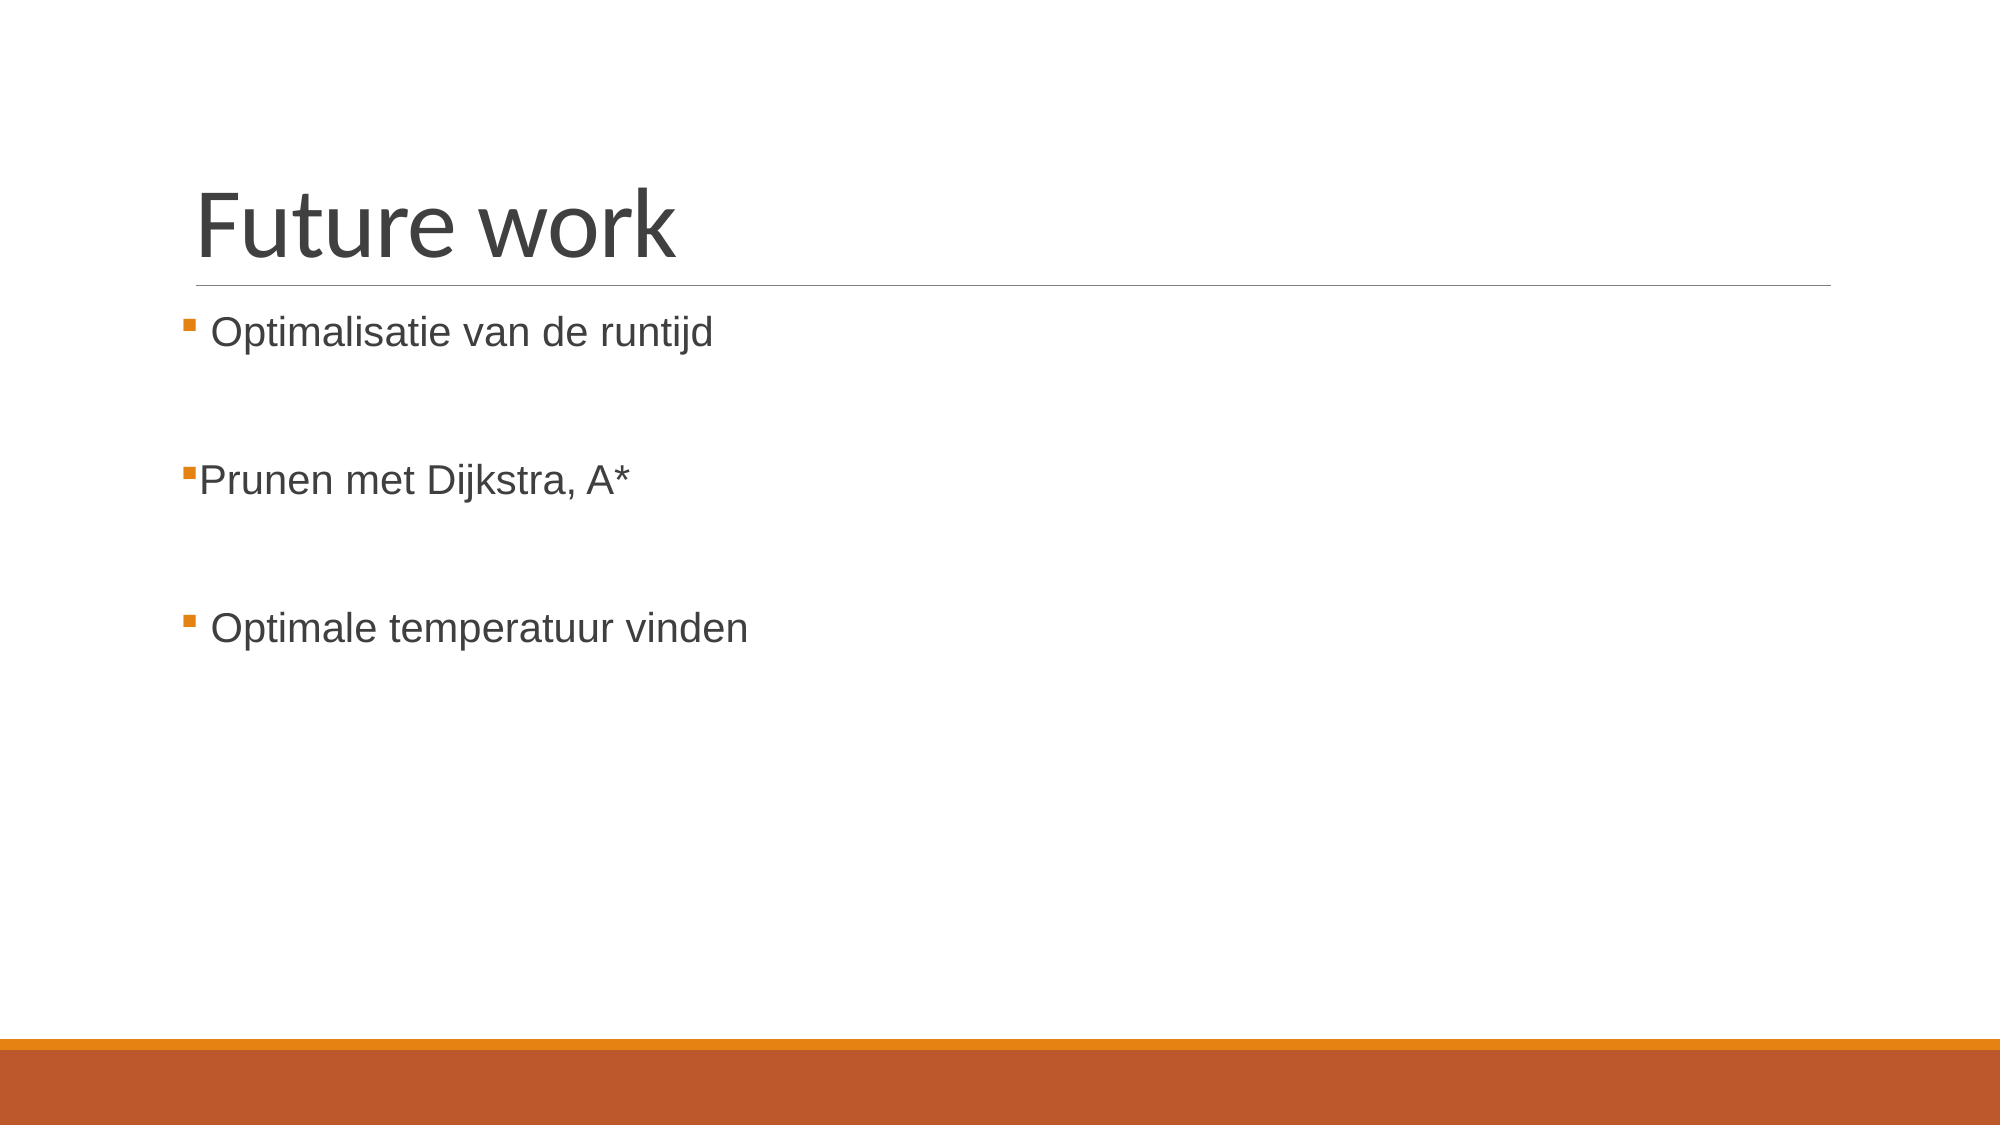

# Future work
 Optimalisatie van de runtijd

Prunen met Dijkstra, A*

 Optimale temperatuur vinden